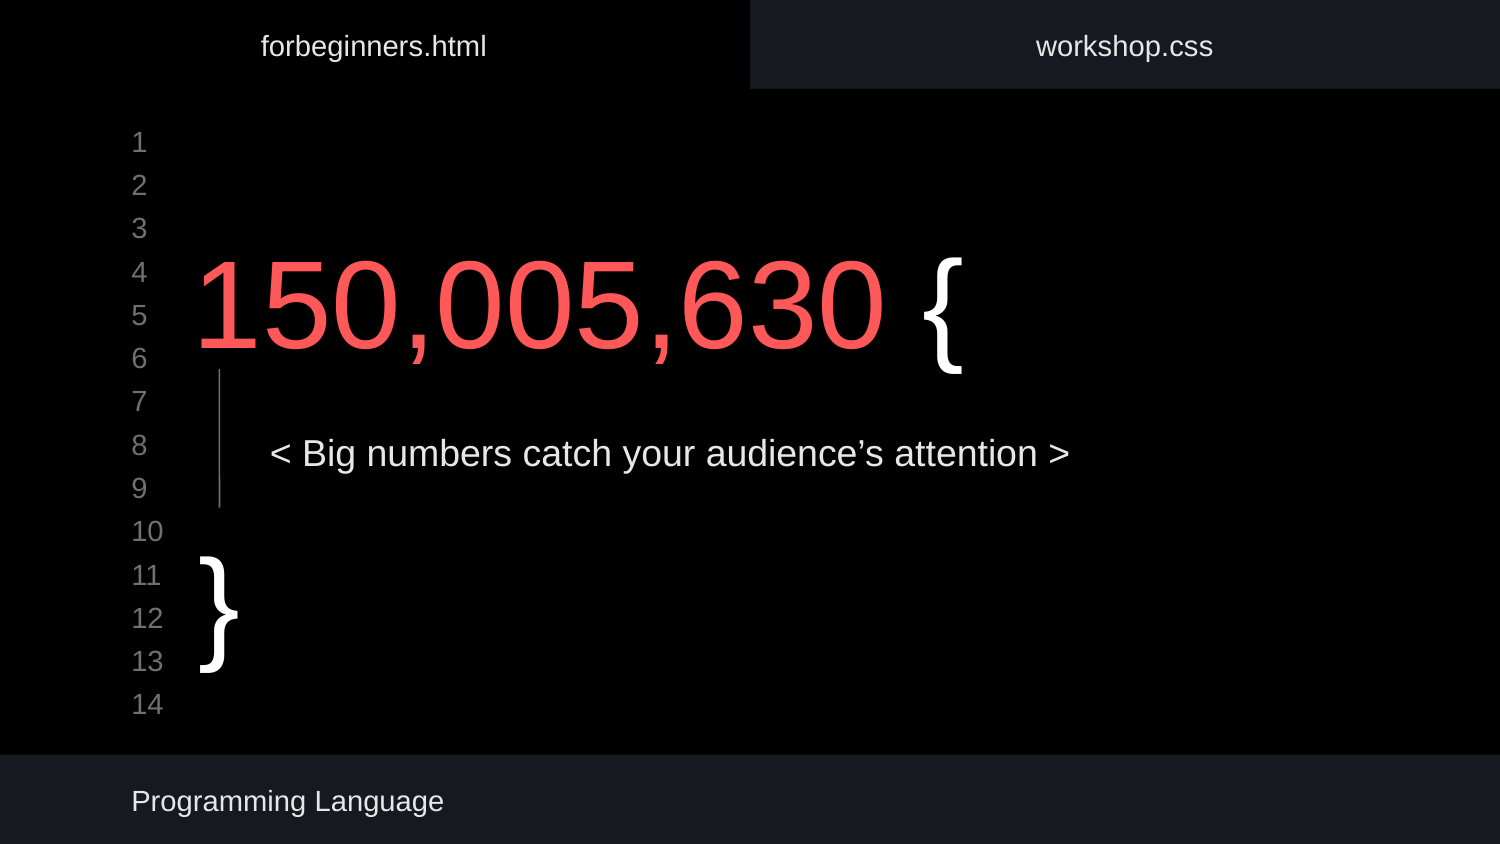

# forbeginners.html
workshop.css
150,005,630 {

}
< Big numbers catch your audience’s attention >
Programming Language